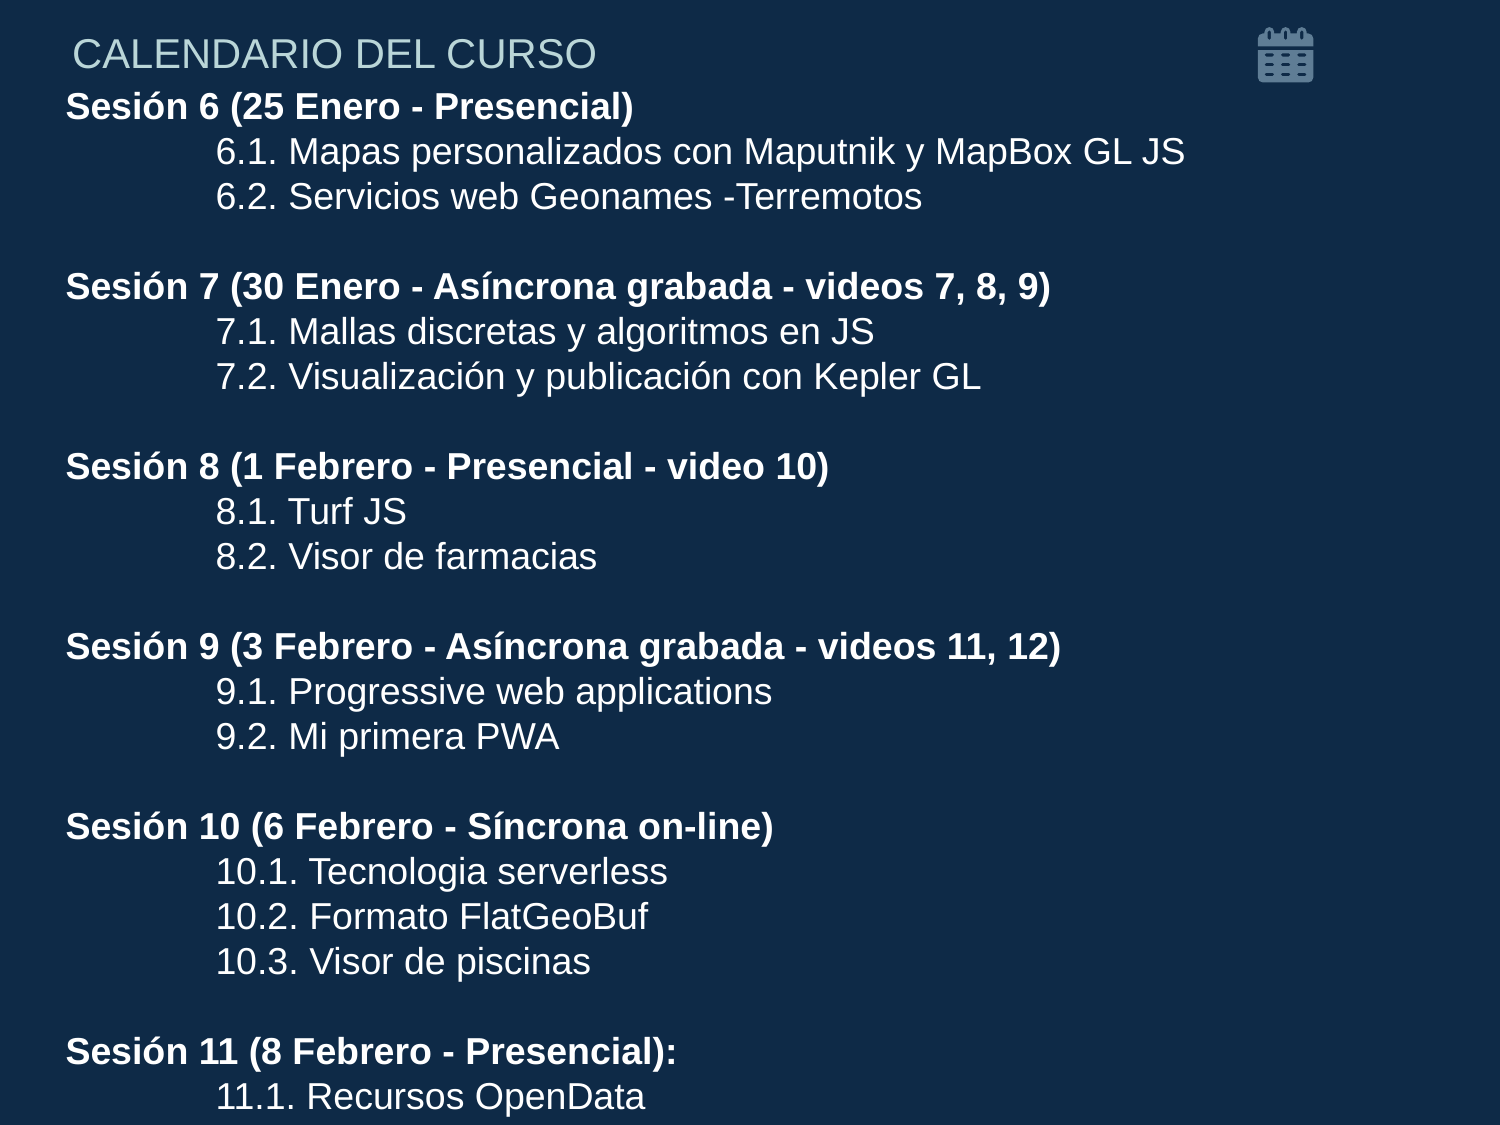

CALENDARIO DEL CURSO

Sesión 6 (25 Enero - Presencial)
	6.1. Mapas personalizados con Maputnik y MapBox GL JS
	6.2. Servicios web Geonames -Terremotos

Sesión 7 (30 Enero - Asíncrona grabada - videos 7, 8, 9)
	7.1. Mallas discretas y algoritmos en JS
	7.2. Visualización y publicación con Kepler GL

Sesión 8 (1 Febrero - Presencial - video 10)
	8.1. Turf JS
	8.2. Visor de farmacias

Sesión 9 (3 Febrero - Asíncrona grabada - videos 11, 12)
	9.1. Progressive web applications
	9.2. Mi primera PWA

Sesión 10 (6 Febrero - Síncrona on-line)
	10.1. Tecnologia serverless
	10.2. Formato FlatGeoBuf
	10.3. Visor de piscinas

Sesión 11 (8 Febrero - Presencial):
	11.1. Recursos OpenData
	11.2. Taller de Medium